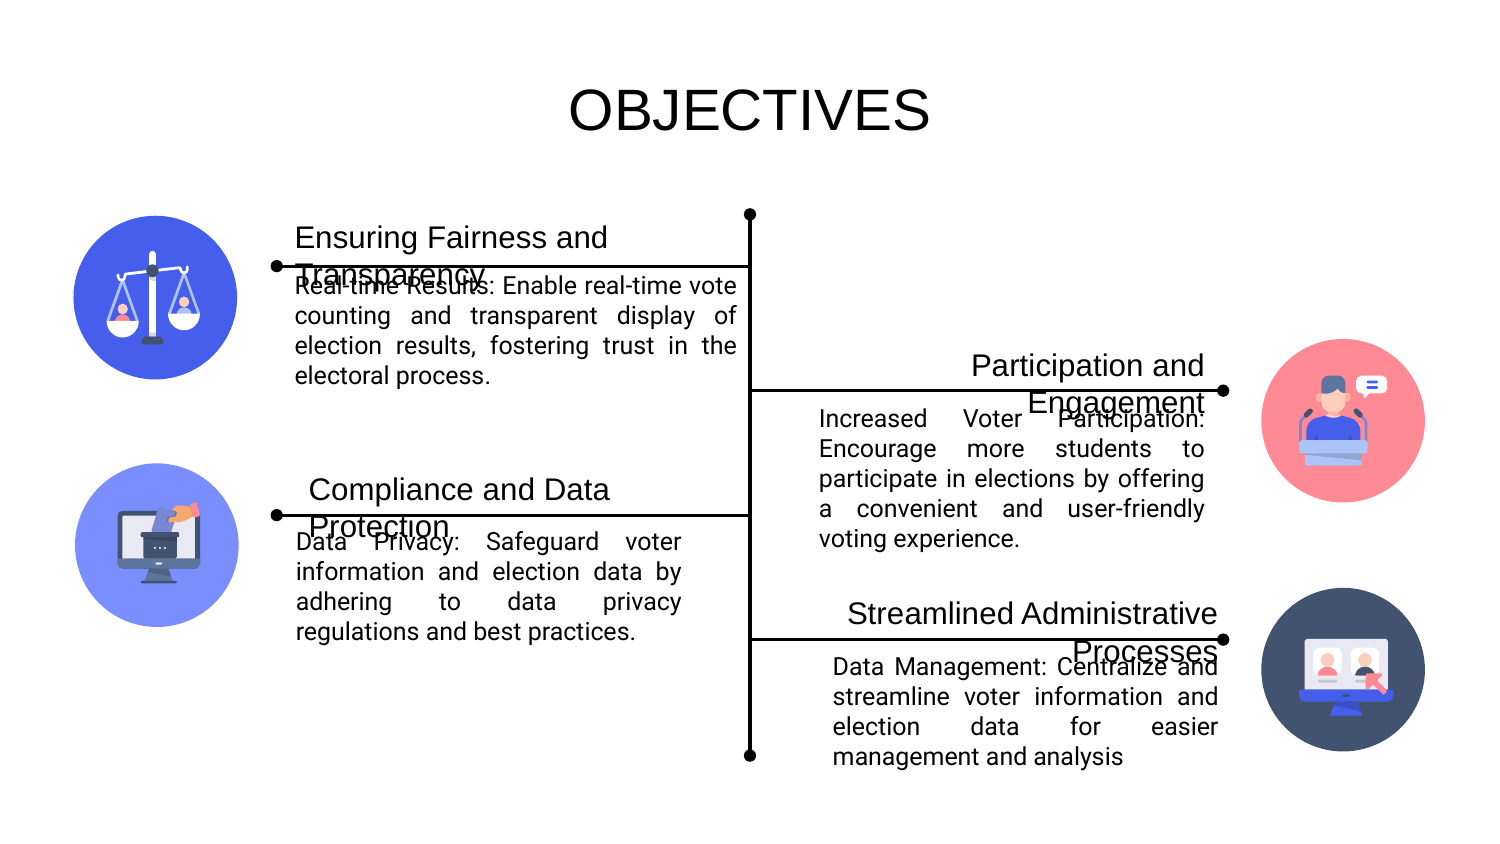

# OBJECTIVES
Ensuring Fairness and Transparency
Real-time Results: Enable real-time vote counting and transparent display of election results, fostering trust in the electoral process.

Participation and Engagement
Increased Voter Participation: Encourage more students to participate in elections by offering a convenient and user-friendly voting experience.

Compliance and Data Protection
Data Privacy: Safeguard voter information and election data by adhering to data privacy regulations and best practices.

Streamlined Administrative Processes
Data Management: Centralize and streamline voter information and election data for easier management and analysis